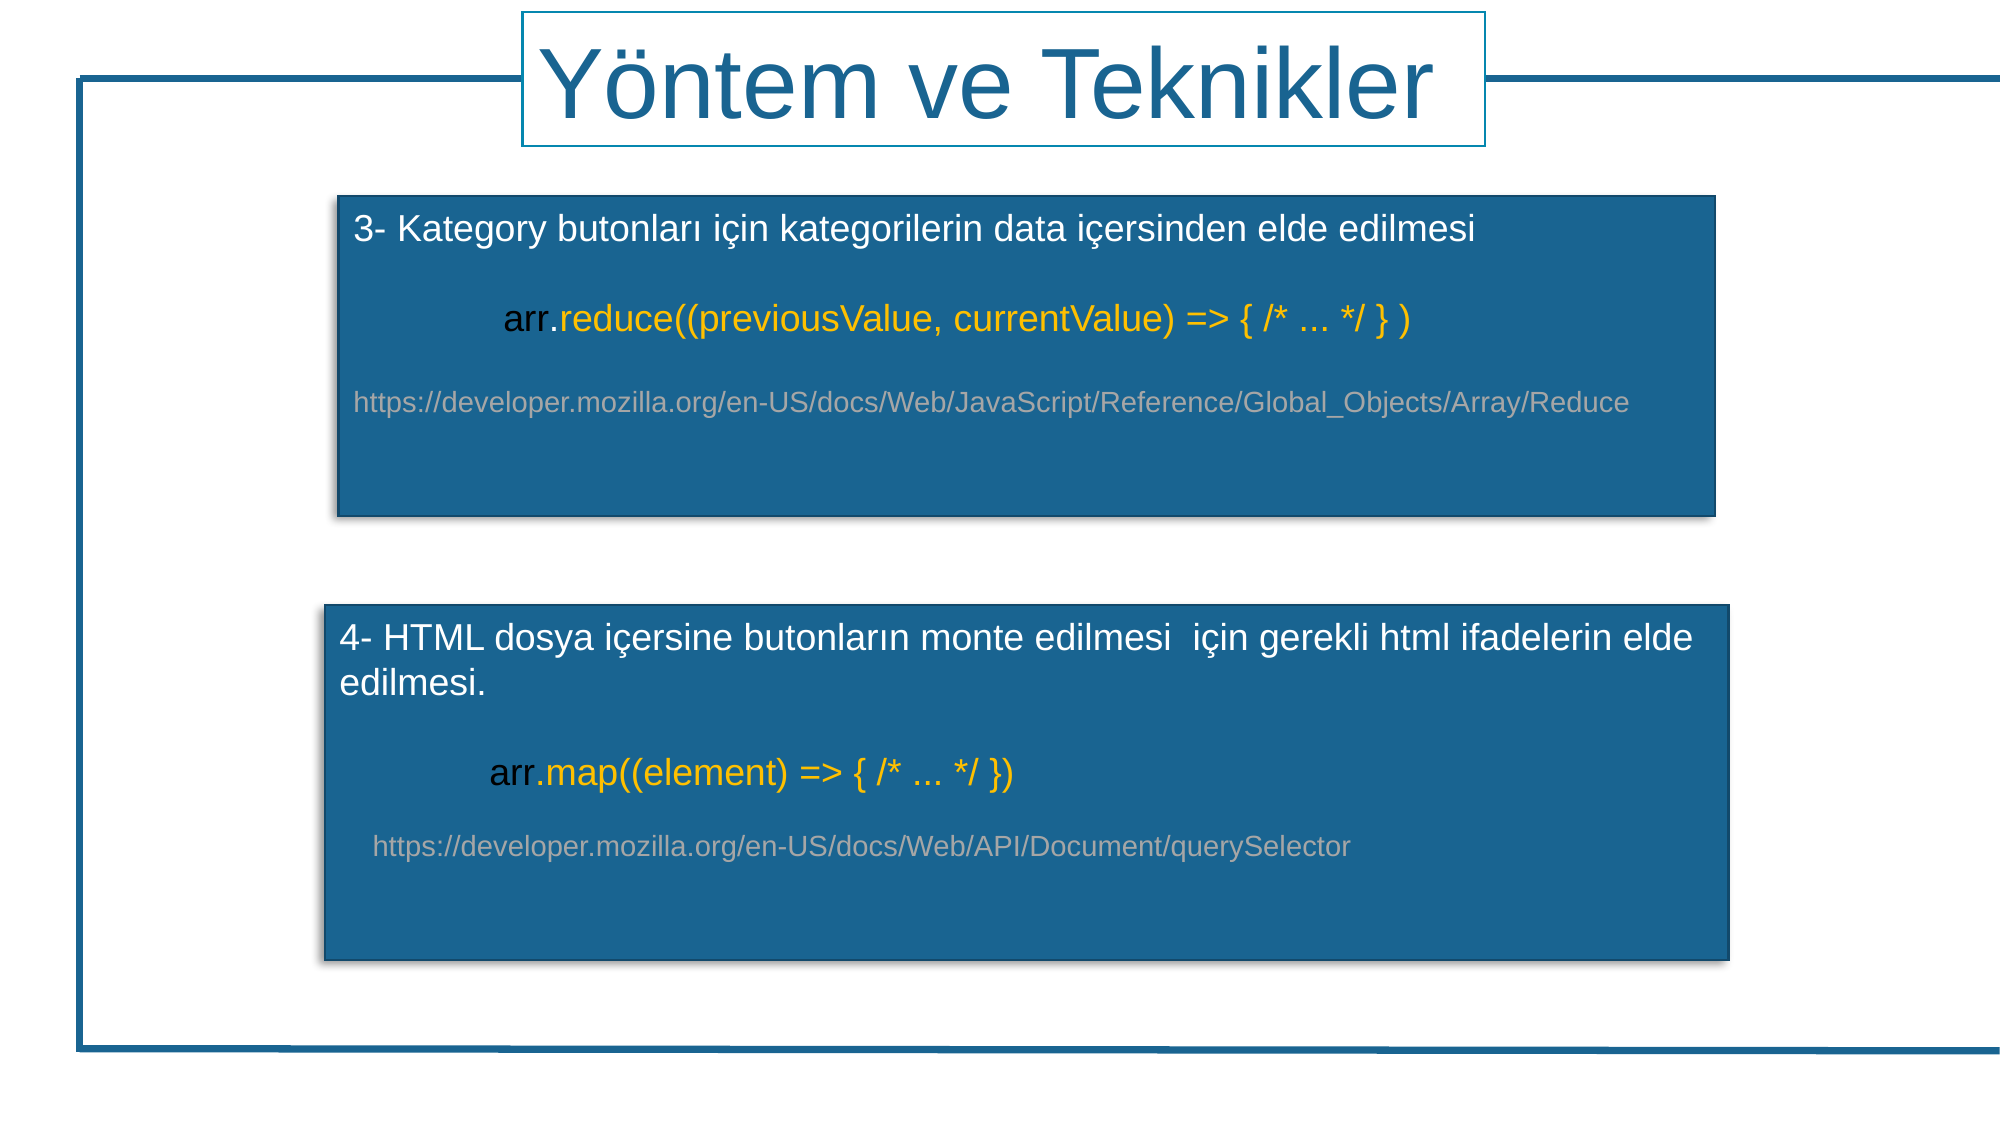

Yöntem ve Teknikler
3- Kategory butonları için kategorilerin data içersinden elde edilmesi

	arr.reduce((previousValue, currentValue) => { /* ... */ } )

https://developer.mozilla.org/en-US/docs/Web/JavaScript/Reference/Global_Objects/Array/Reduce

4- HTML dosya içersine butonların monte edilmesi  için gerekli html ifadelerin elde edilmesi.

	arr.map((element) => { /* ... */ })

    https://developer.mozilla.org/en-US/docs/Web/API/Document/querySelector